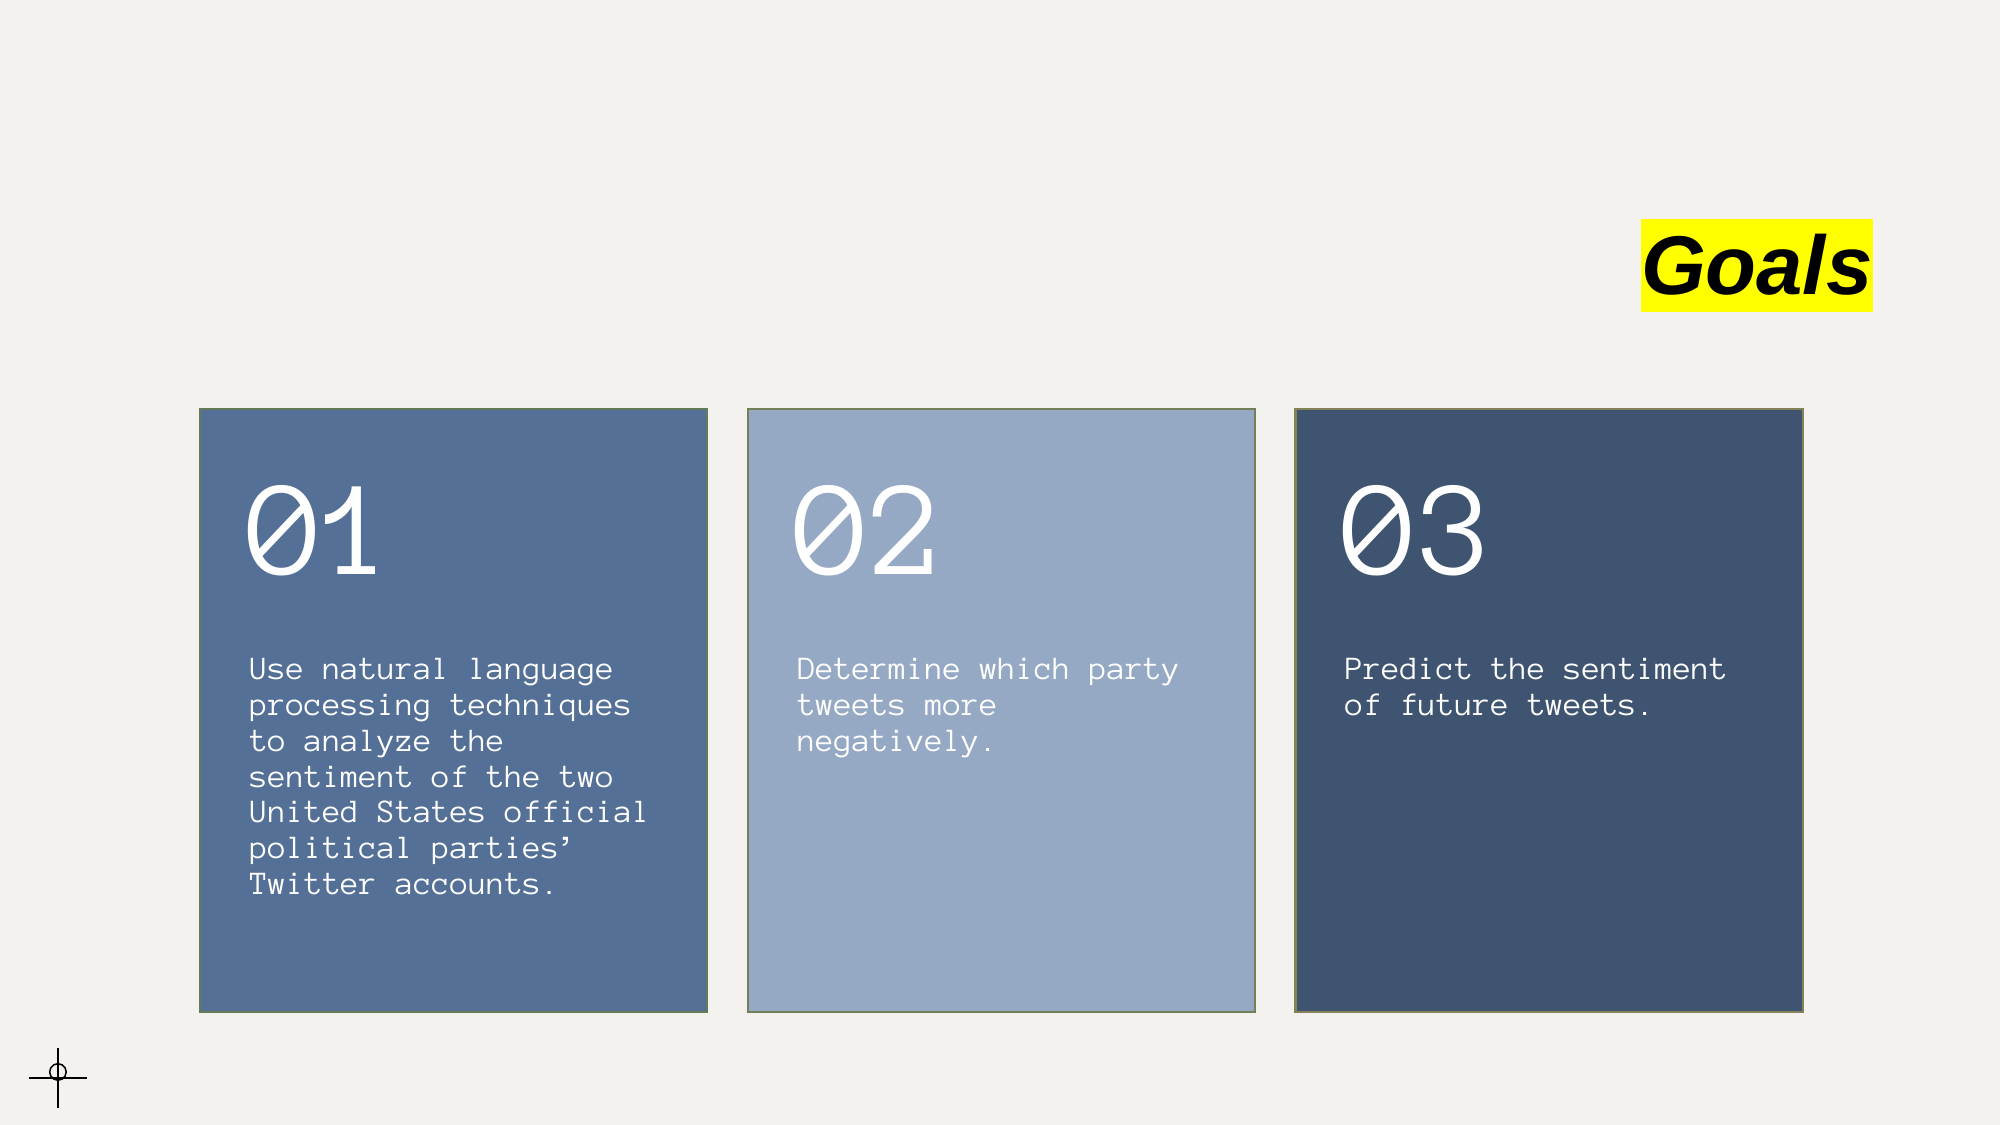

# Goals
Use natural language processing techniques to analyze the sentiment of the two United States official political parties’ Twitter accounts.
01
Determine which party tweets more negatively.
02
Predict the sentiment of future tweets.
03